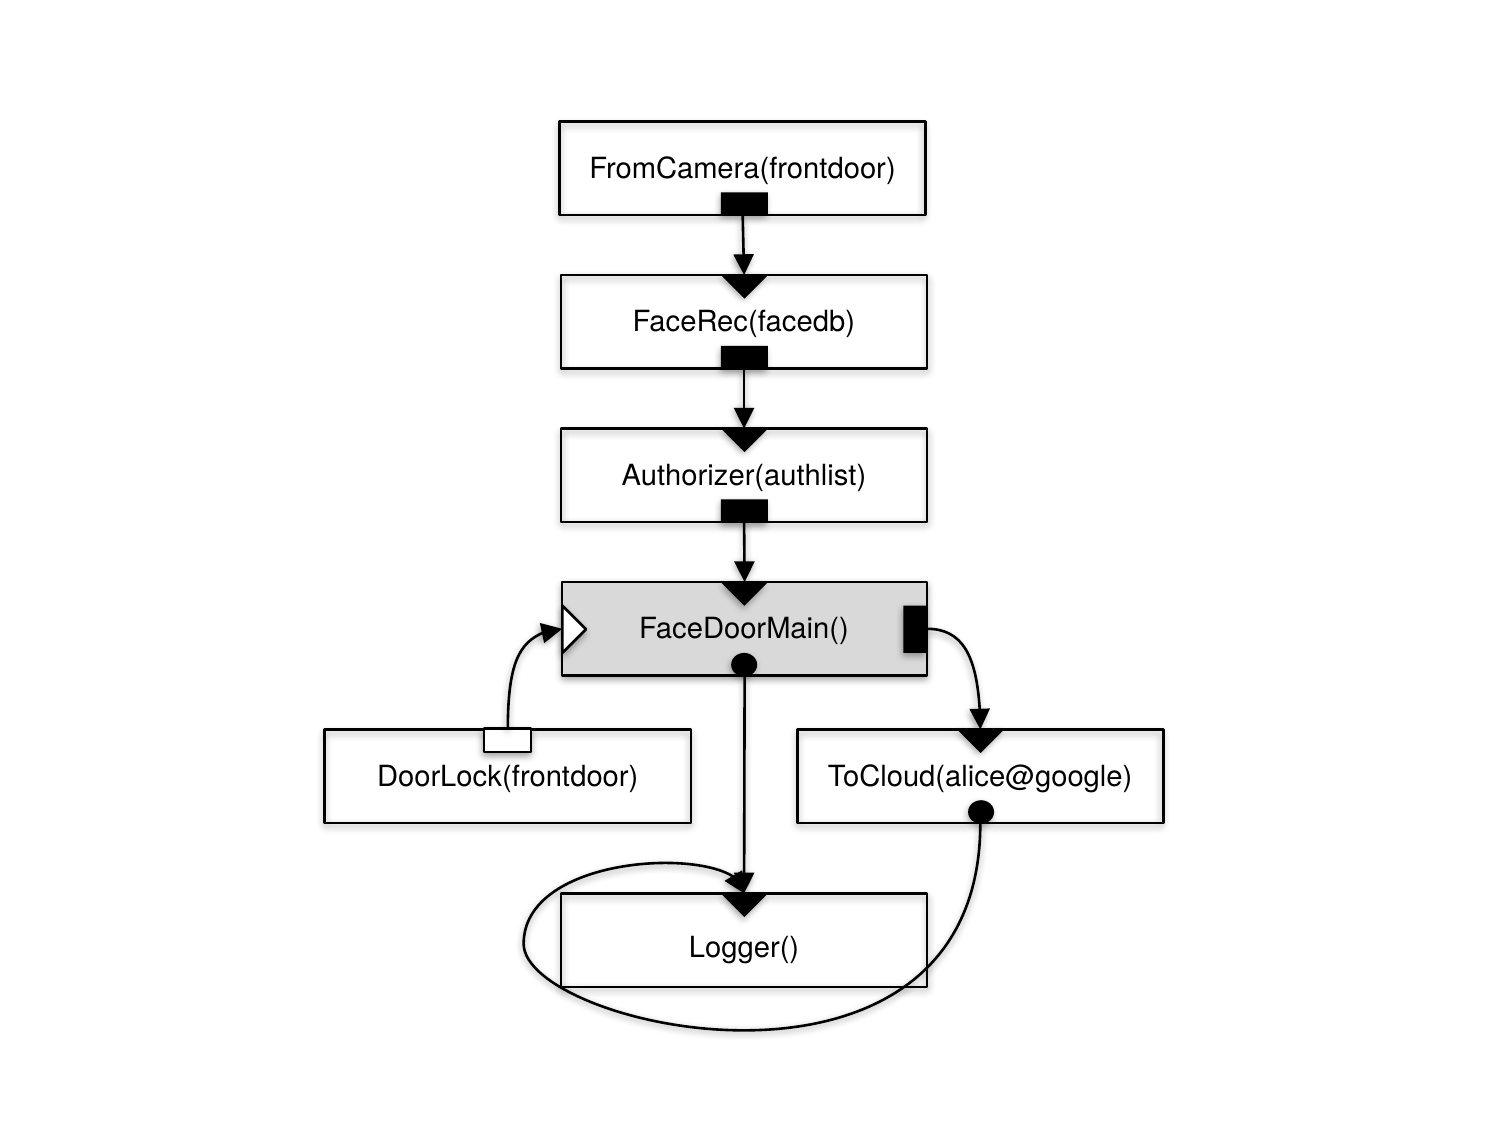

FromCamera(frontdoor)

FaceRec(facedb)

Authorizer(authlist)

FaceDoorMain()

DoorLock(frontdoor)
ToCloud(alice@google)

Logger()